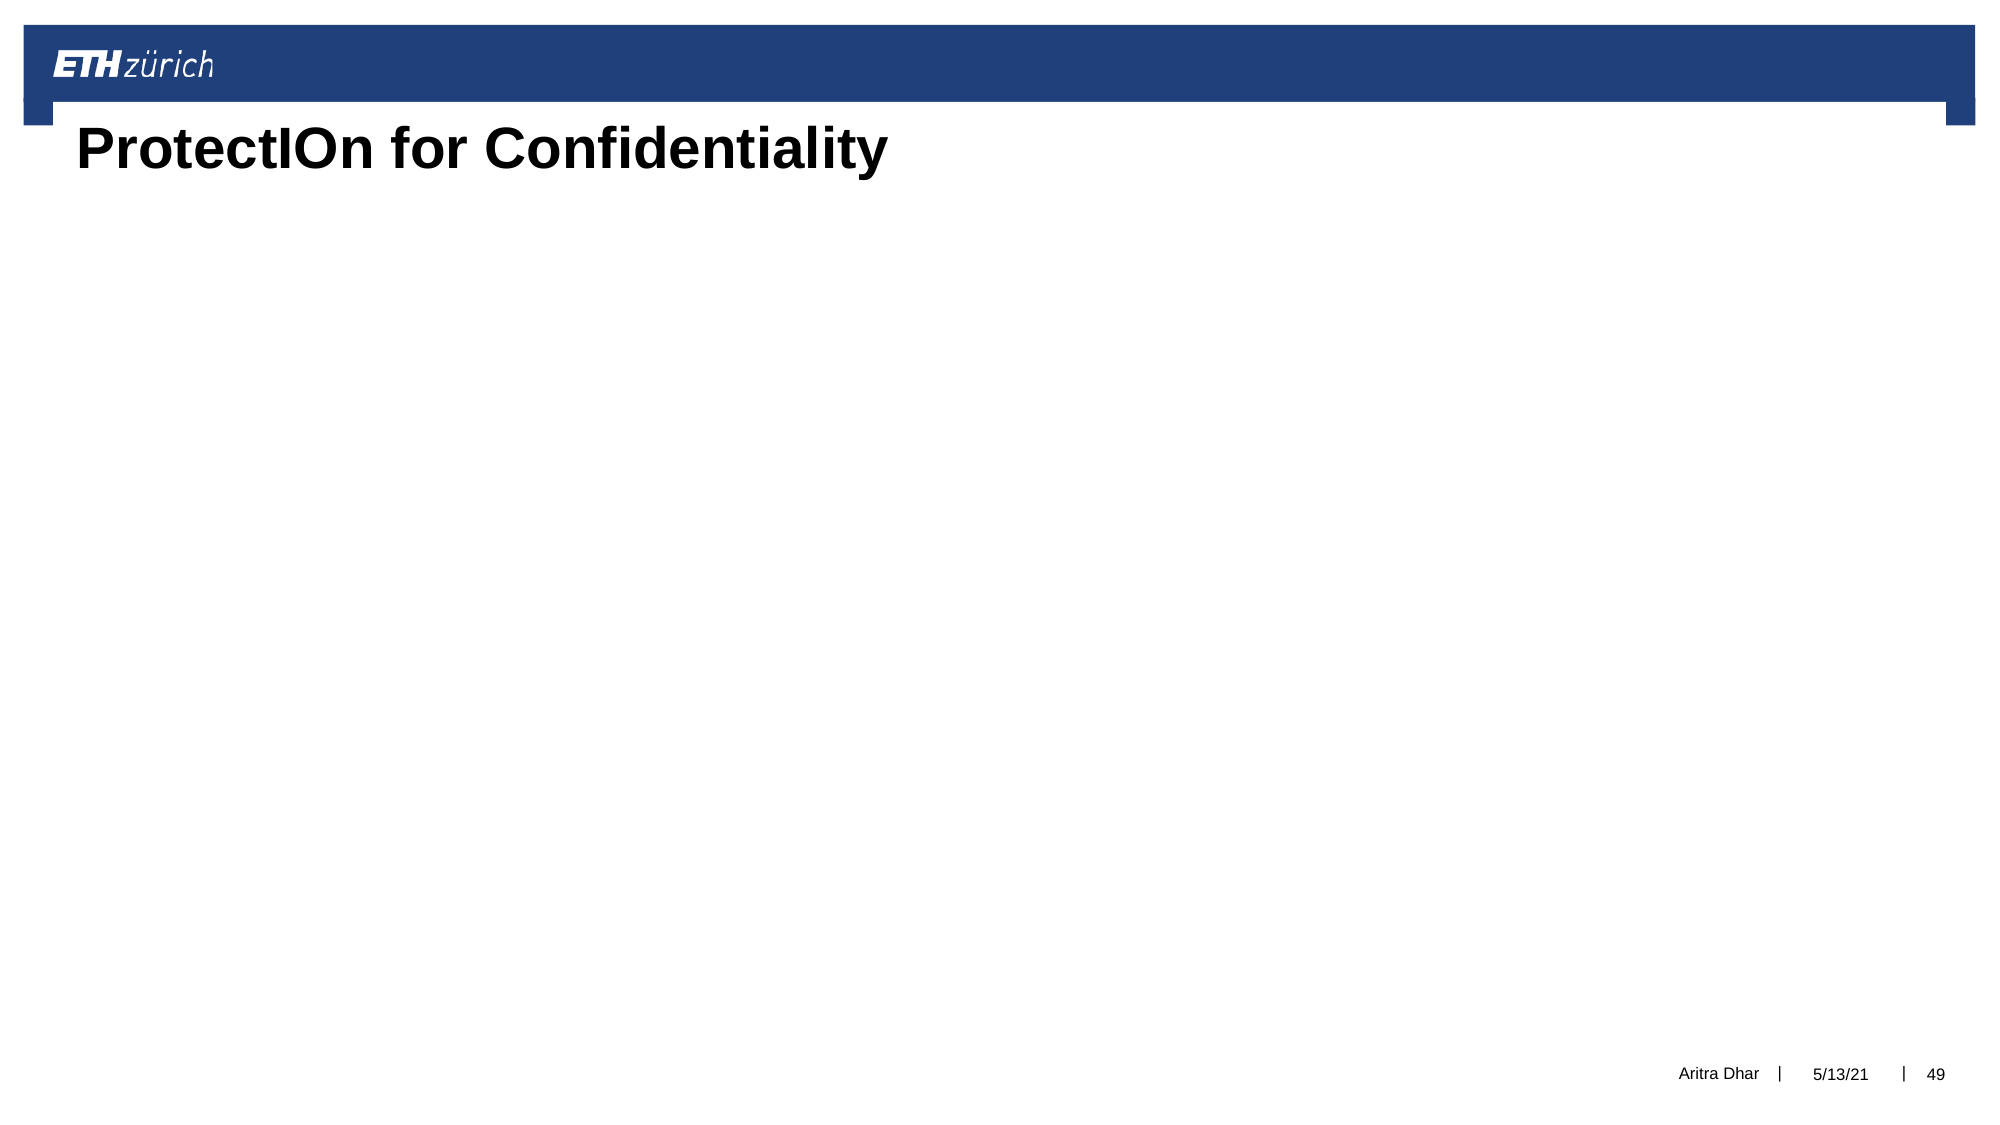

# ProtectIOn for Confidentiality
Aritra Dhar
5/13/21
49